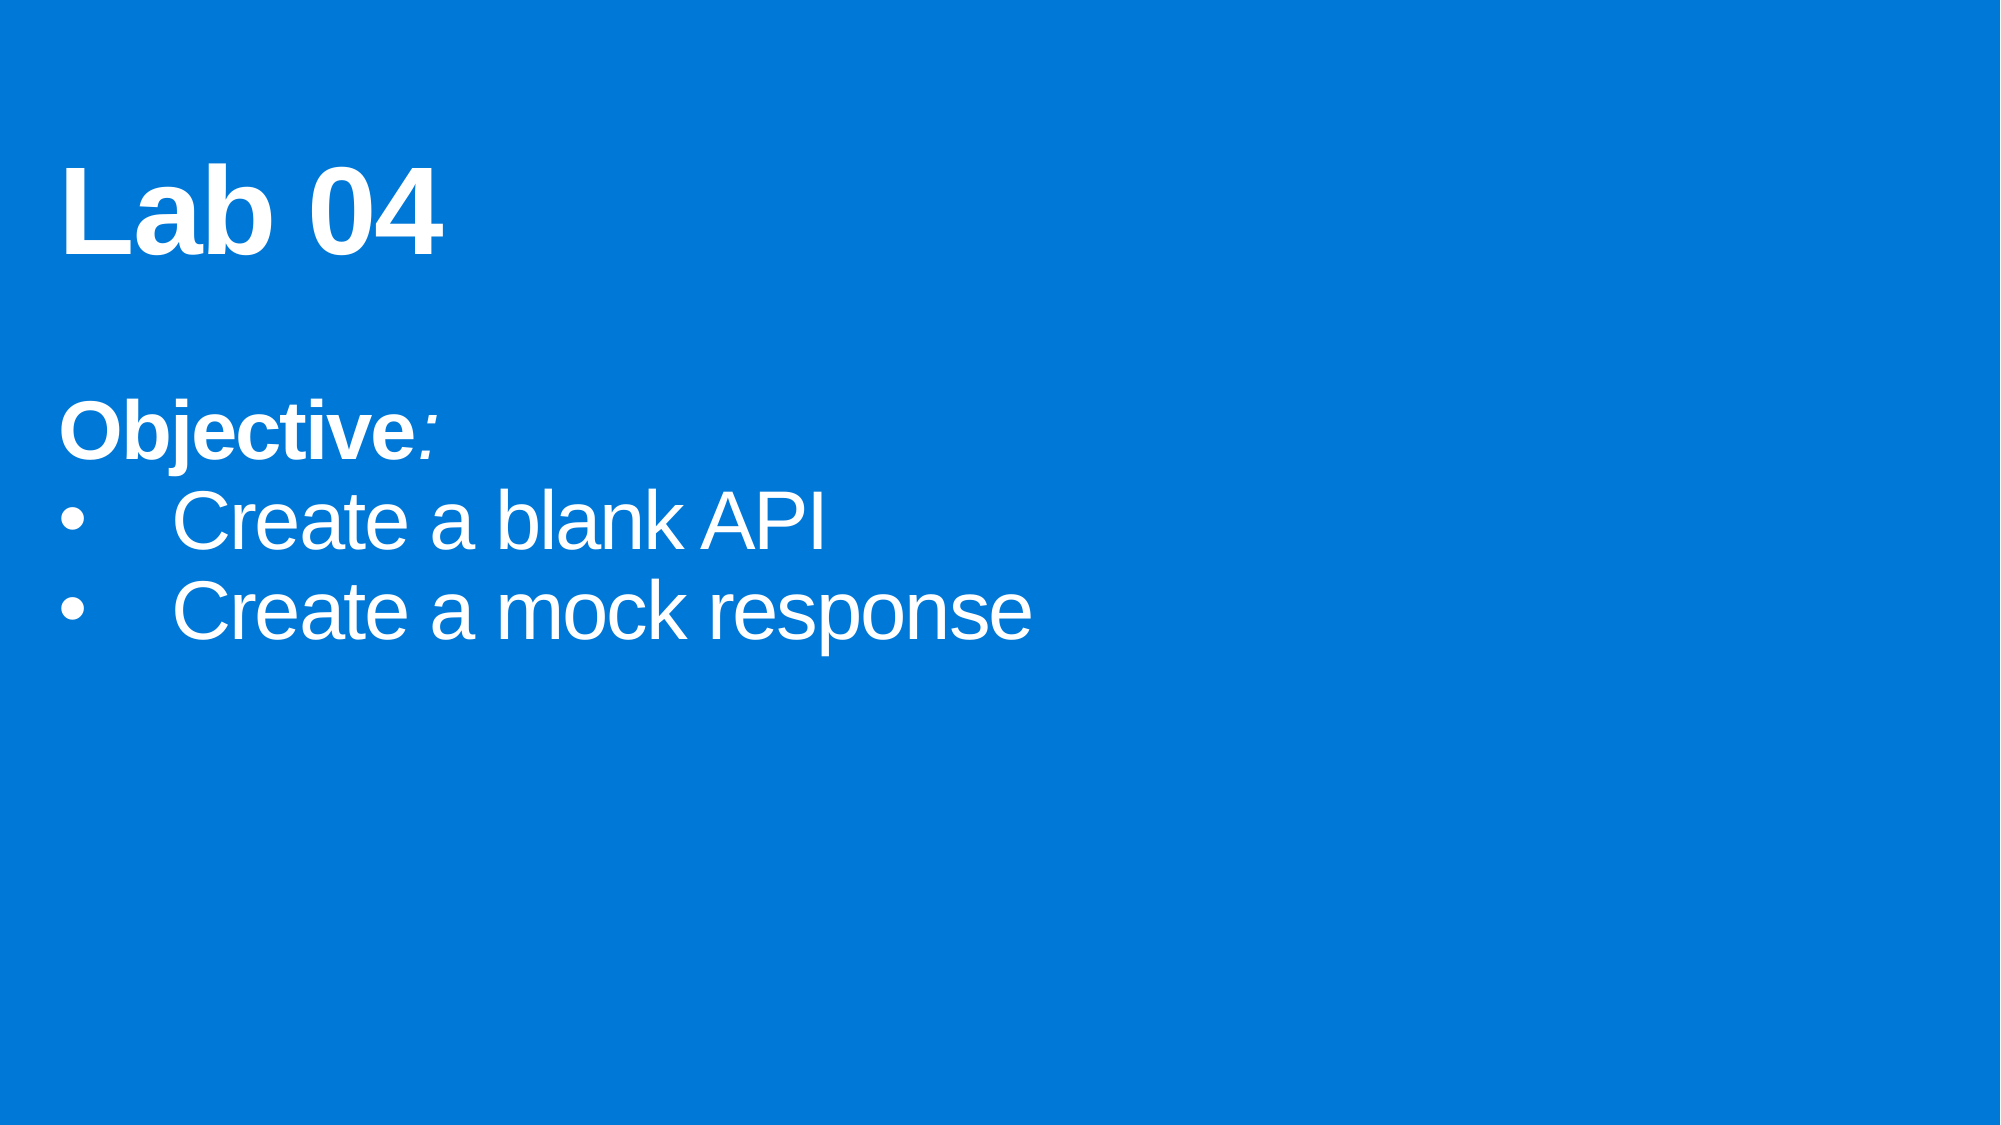

Lab 04

Objective:
Create a blank API
Create a mock response